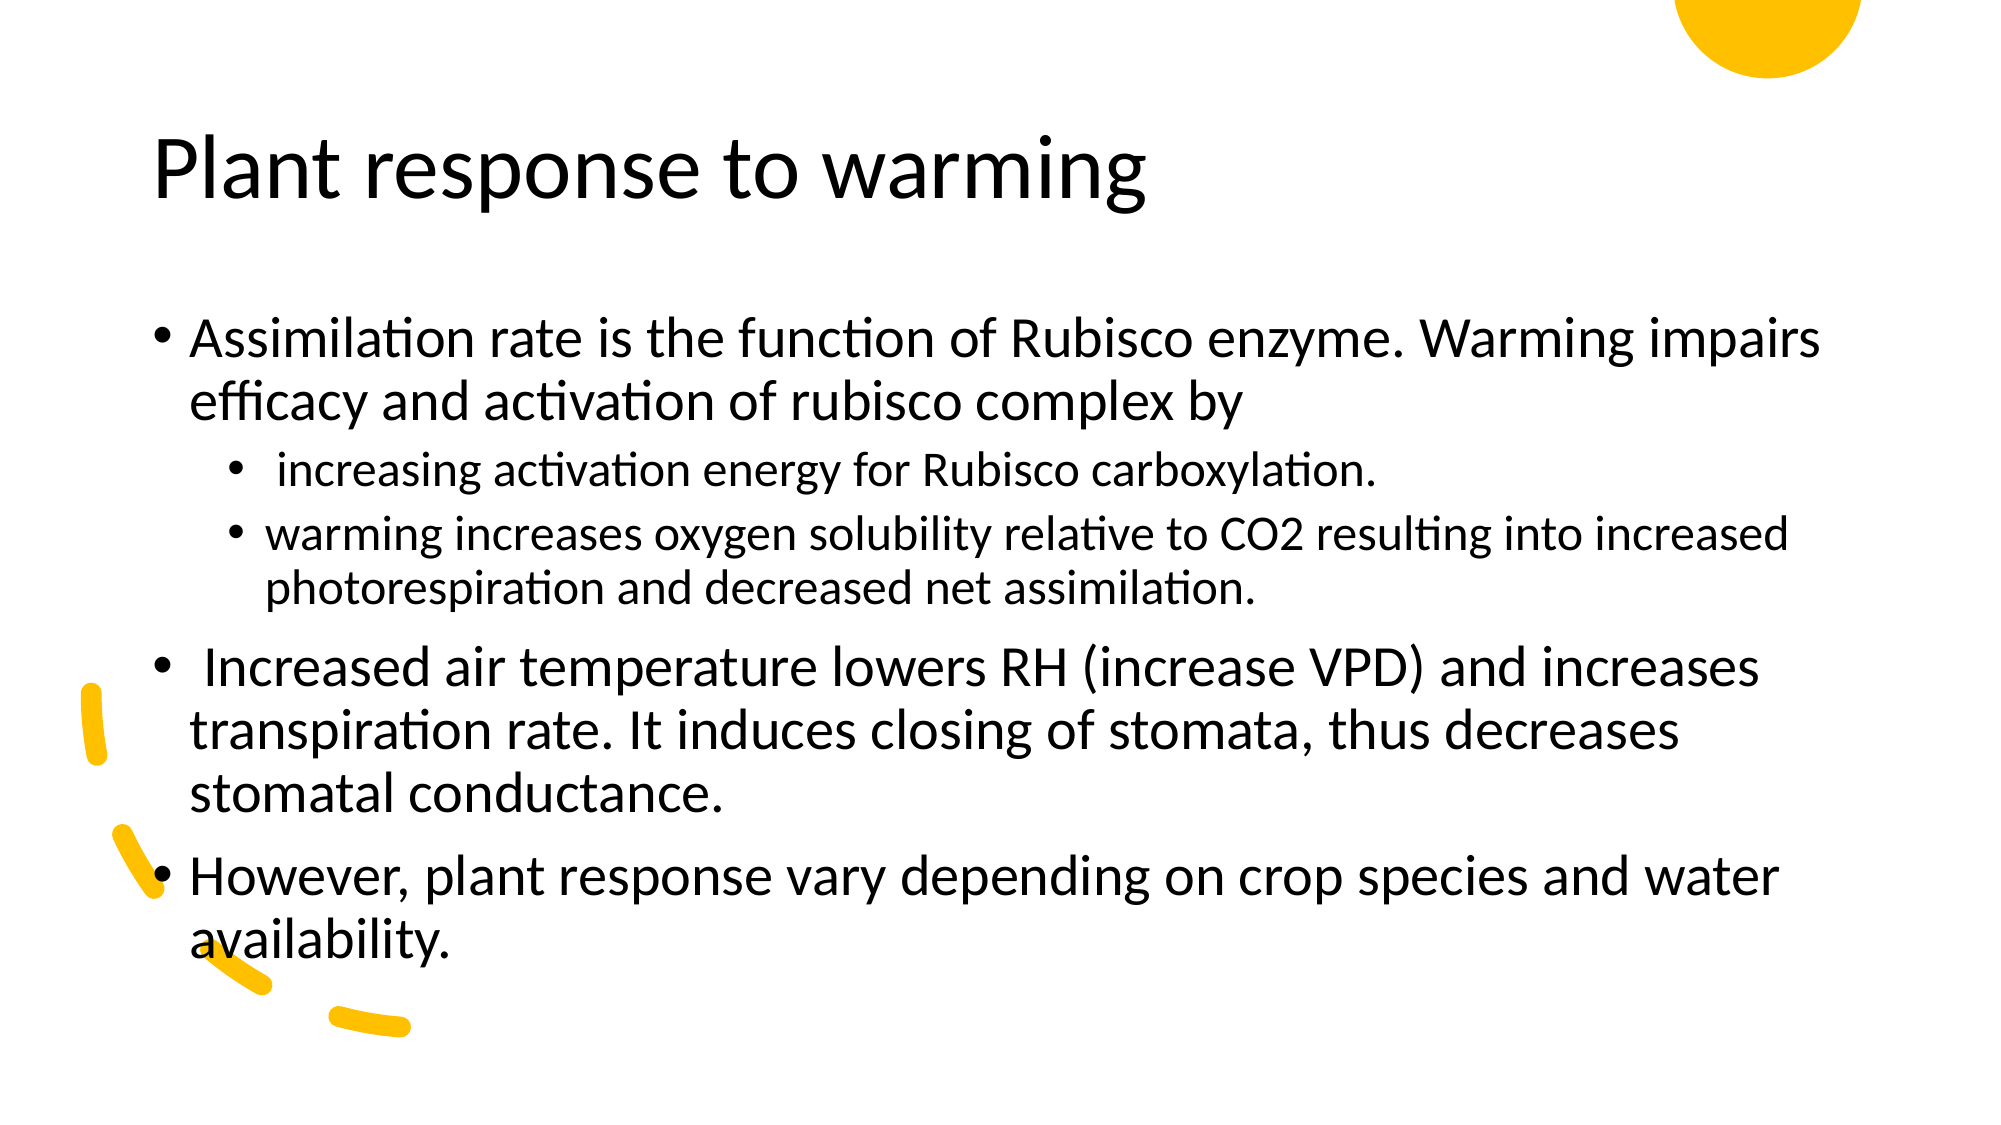

# Plant response to warming
Assimilation rate is the function of Rubisco enzyme. Warming impairs efficacy and activation of rubisco complex by
 increasing activation energy for Rubisco carboxylation.
warming increases oxygen solubility relative to CO2 resulting into increased photorespiration and decreased net assimilation.
 Increased air temperature lowers RH (increase VPD) and increases transpiration rate. It induces closing of stomata, thus decreases stomatal conductance.
However, plant response vary depending on crop species and water availability.